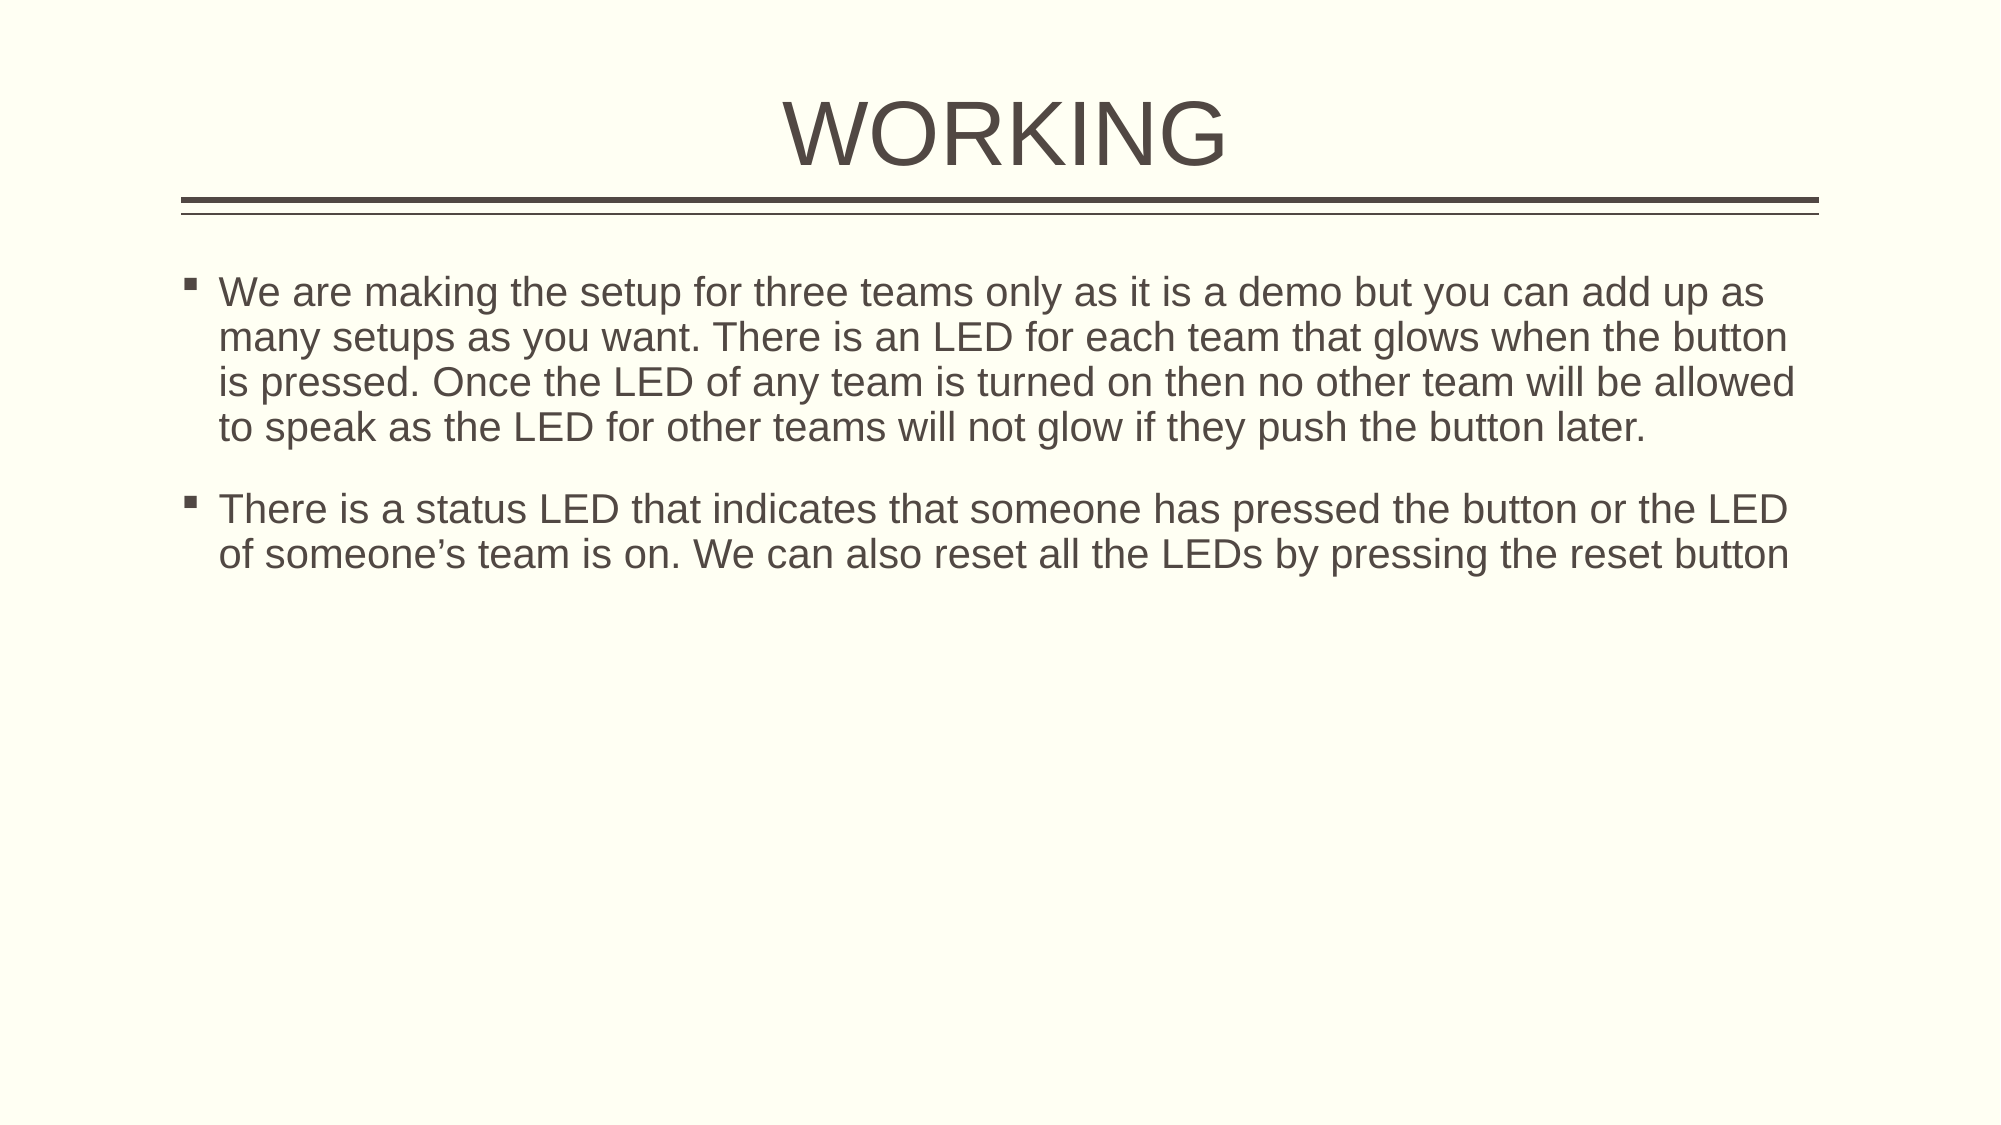

# WORKING
We are making the setup for three teams only as it is a demo but you can add up as many setups as you want. There is an LED for each team that glows when the button is pressed. Once the LED of any team is turned on then no other team will be allowed to speak as the LED for other teams will not glow if they push the button later.
There is a status LED that indicates that someone has pressed the button or the LED of someone’s team is on. We can also reset all the LEDs by pressing the reset button